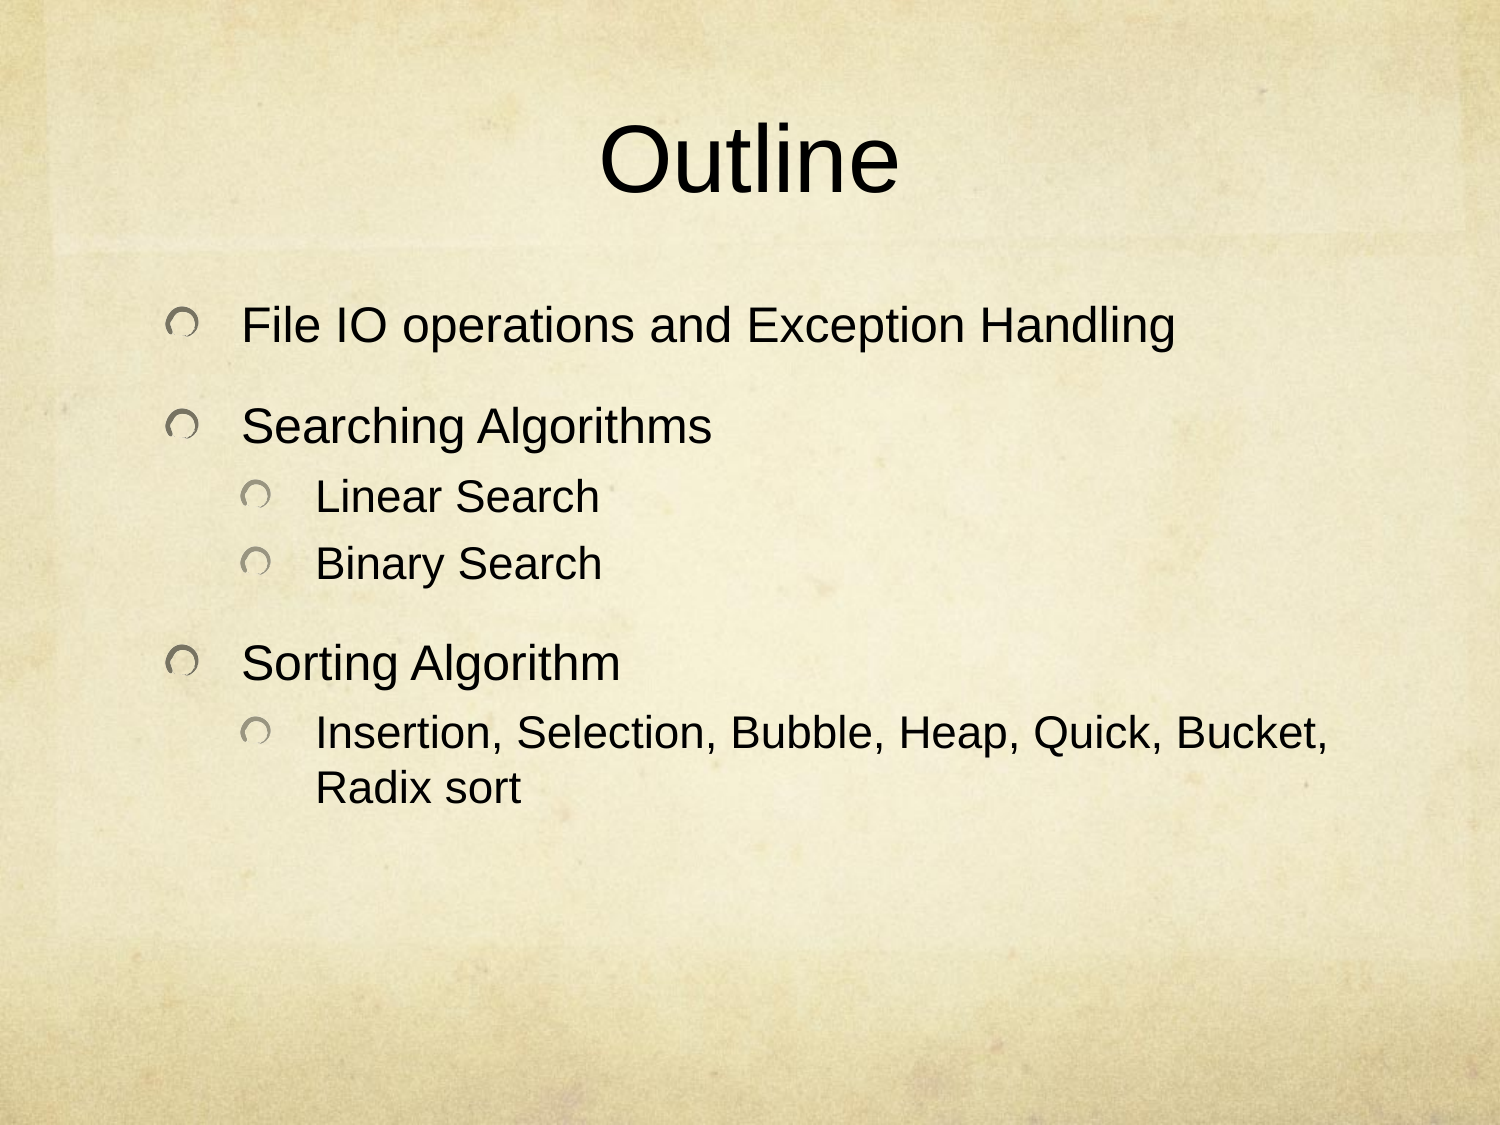

# Outline
File IO operations and Exception Handling
Searching Algorithms
Linear Search
Binary Search
Sorting Algorithm
Insertion, Selection, Bubble, Heap, Quick, Bucket, Radix sort